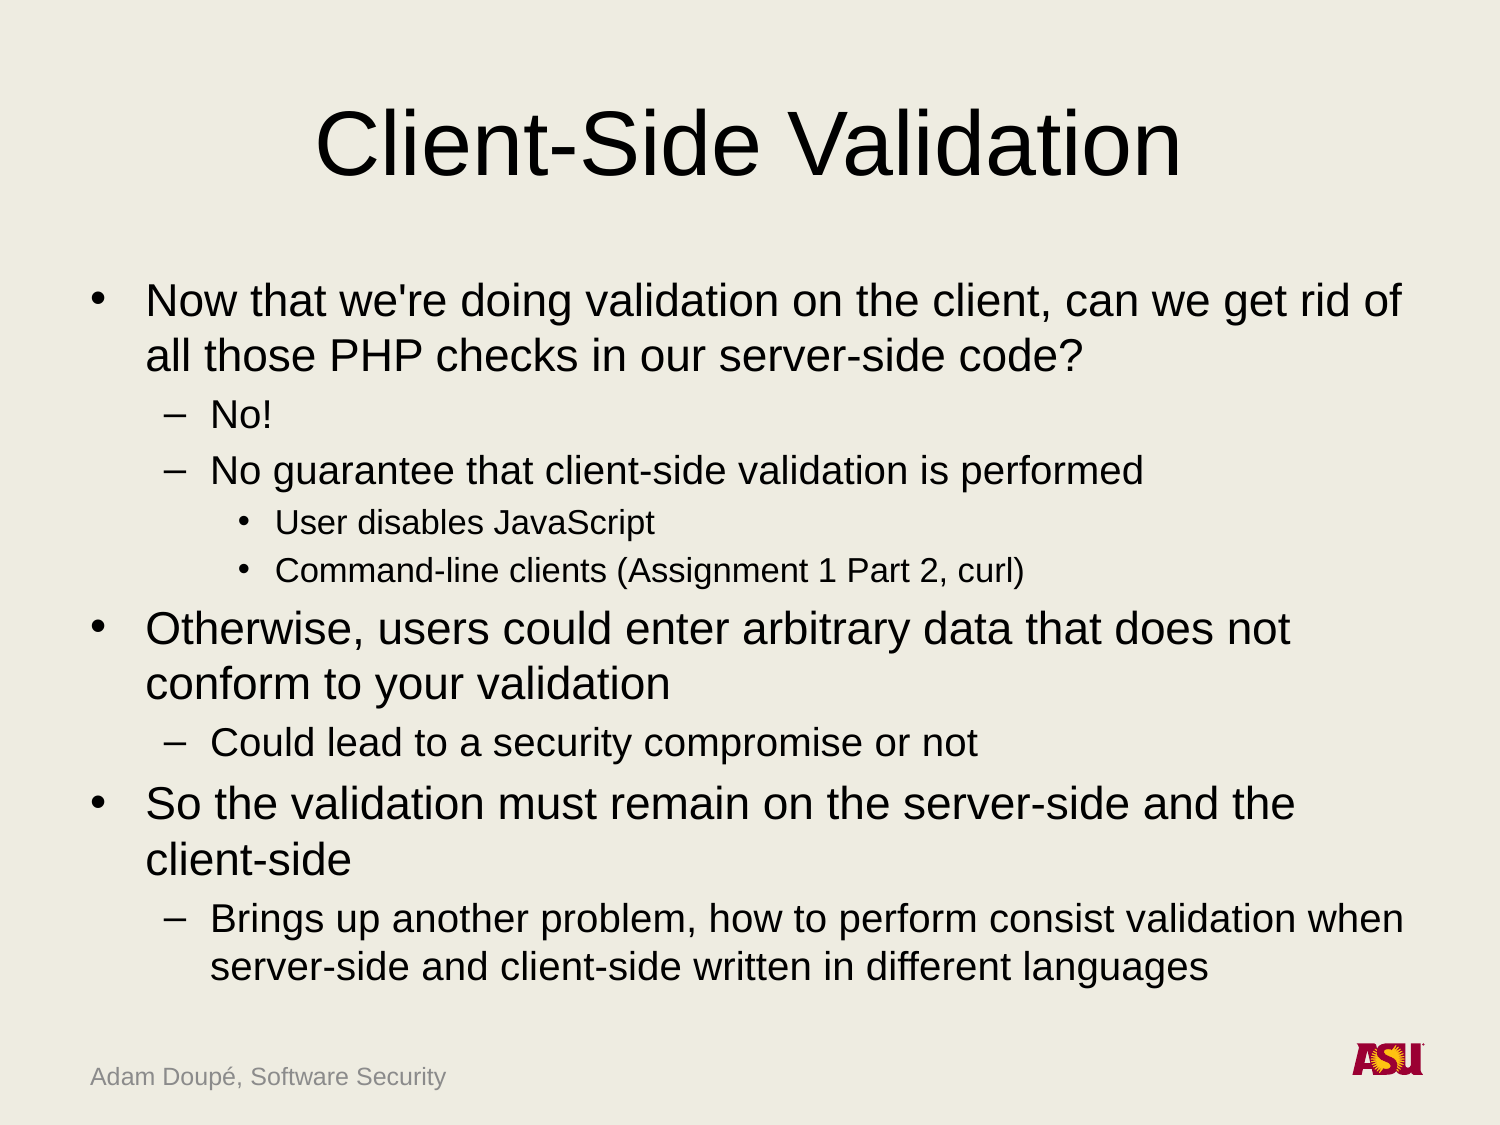

# Client-Side Validation
Now that we're doing validation on the client, can we get rid of all those PHP checks in our server-side code?
No!
No guarantee that client-side validation is performed
User disables JavaScript
Command-line clients (Assignment 1 Part 2, curl)
Otherwise, users could enter arbitrary data that does not conform to your validation
Could lead to a security compromise or not
So the validation must remain on the server-side and the client-side
Brings up another problem, how to perform consist validation when server-side and client-side written in different languages